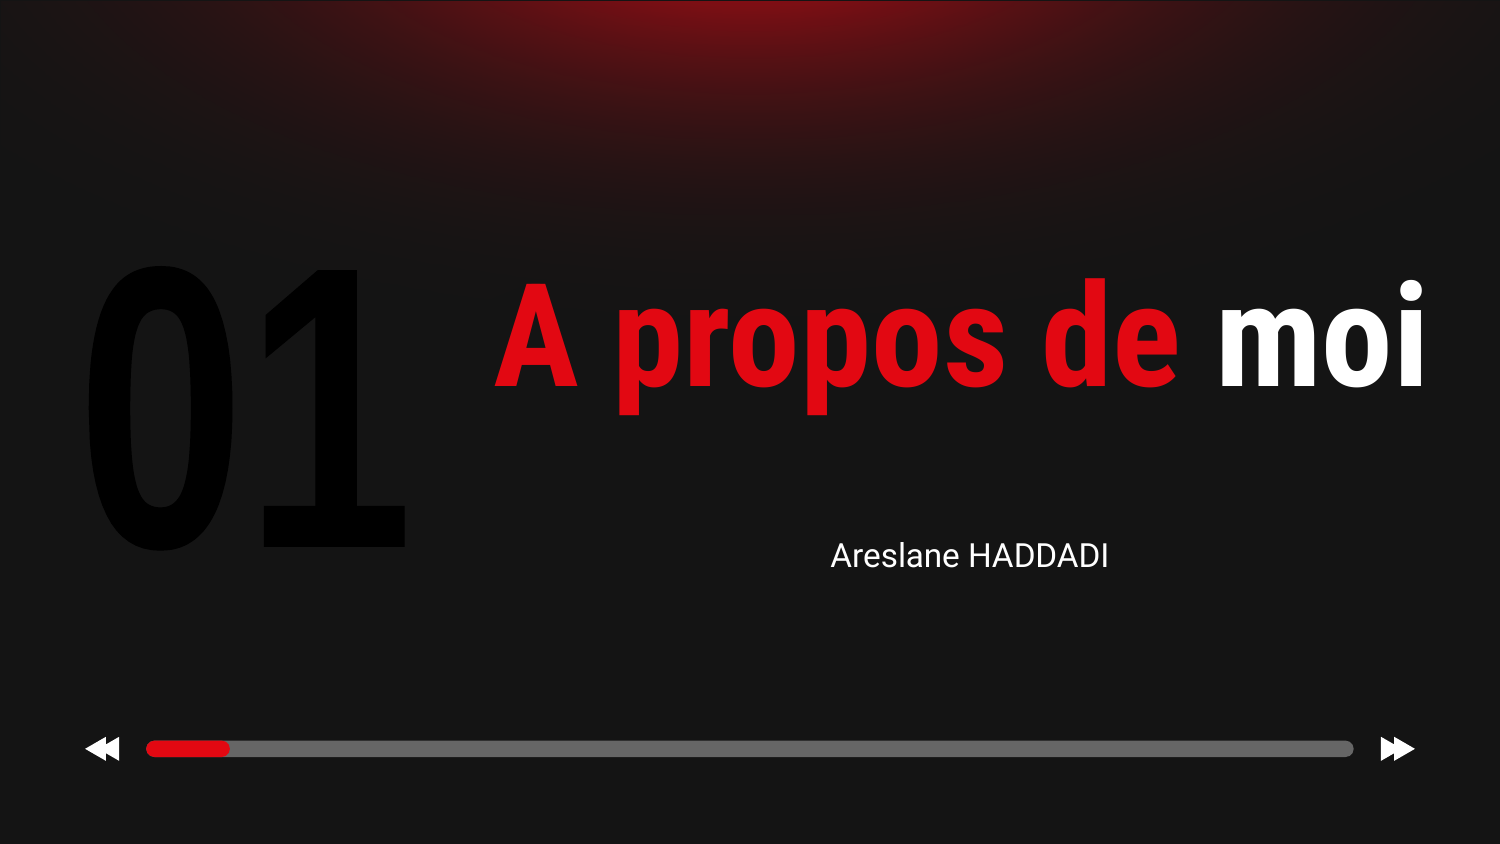

01
# A propos de moi
01
Areslane HADDADI